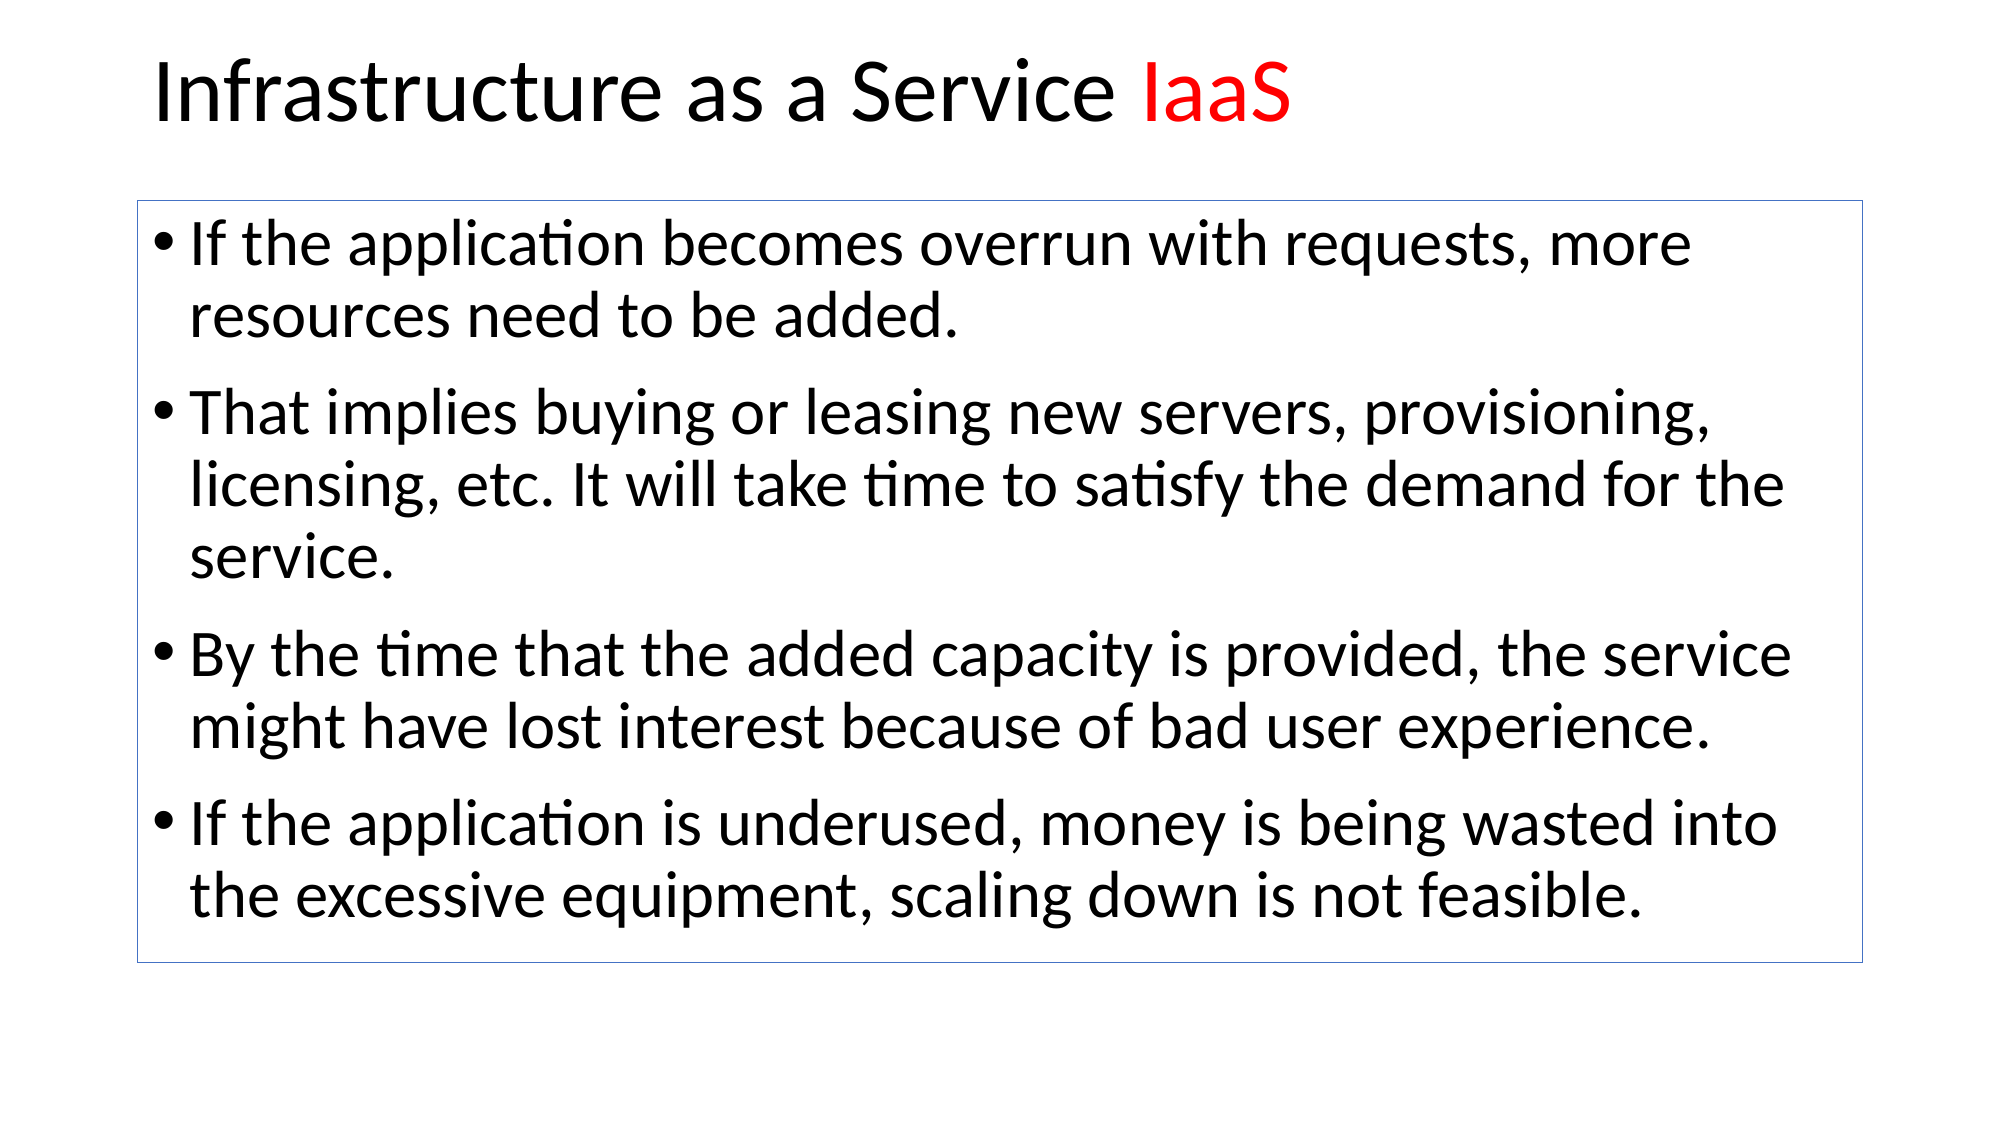

# Infrastructure as a Service IaaS
If the application becomes overrun with requests, more resources need to be added.
That implies buying or leasing new servers, provisioning, licensing, etc. It will take time to satisfy the demand for the service.
By the time that the added capacity is provided, the service might have lost interest because of bad user experience.
If the application is underused, money is being wasted into the excessive equipment, scaling down is not feasible.